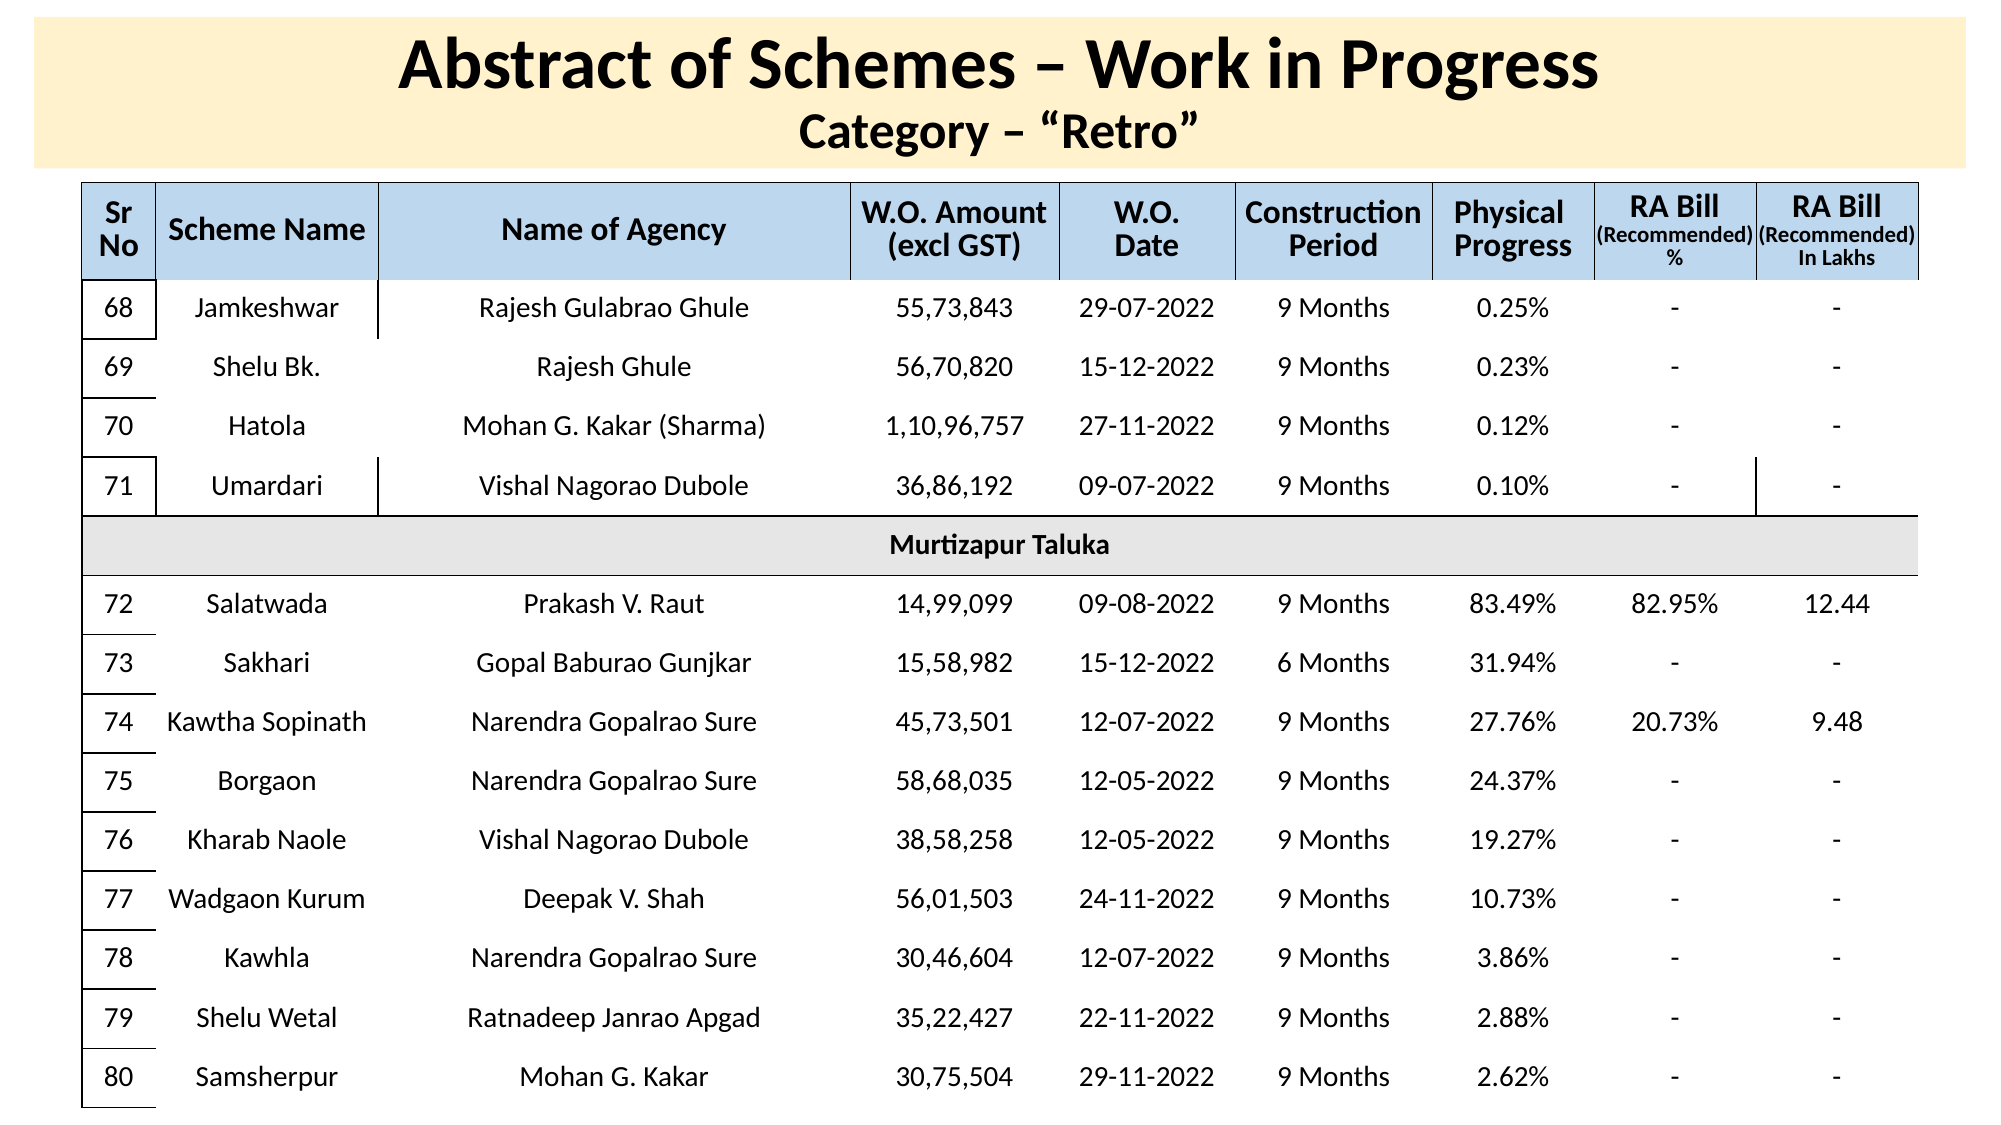

# Abstract of Schemes – Work in Progress Category – “Retro”
| Sr No | Scheme Name | Name of Agency | W.O. Amount (excl GST) | W.O. Date | Construction Period | Physical Progress | RA Bill (Recommended) % | RA Bill (Recommended) In Lakhs |
| --- | --- | --- | --- | --- | --- | --- | --- | --- |
| 68 | Jamkeshwar | Rajesh Gulabrao Ghule | 55,73,843 | 29-07-2022 | 9 Months | 0.25% | - | - |
| --- | --- | --- | --- | --- | --- | --- | --- | --- |
| 69 | Shelu Bk. | Rajesh Ghule | 56,70,820 | 15-12-2022 | 9 Months | 0.23% | - | - |
| 70 | Hatola | Mohan G. Kakar (Sharma) | 1,10,96,757 | 27-11-2022 | 9 Months | 0.12% | - | - |
| 71 | Umardari | Vishal Nagorao Dubole | 36,86,192 | 09-07-2022 | 9 Months | 0.10% | - | - |
| Murtizapur Taluka | Murtizapur Taluka |  |  |  |  |  |  |  |
| 72 | Salatwada | Prakash V. Raut | 14,99,099 | 09-08-2022 | 9 Months | 83.49% | 82.95% | 12.44 |
| 73 | Sakhari | Gopal Baburao Gunjkar | 15,58,982 | 15-12-2022 | 6 Months | 31.94% | - | - |
| 74 | Kawtha Sopinath | Narendra Gopalrao Sure | 45,73,501 | 12-07-2022 | 9 Months | 27.76% | 20.73% | 9.48 |
| 75 | Borgaon | Narendra Gopalrao Sure | 58,68,035 | 12-05-2022 | 9 Months | 24.37% | - | - |
| 76 | Kharab Naole | Vishal Nagorao Dubole | 38,58,258 | 12-05-2022 | 9 Months | 19.27% | - | - |
| 77 | Wadgaon Kurum | Deepak V. Shah | 56,01,503 | 24-11-2022 | 9 Months | 10.73% | - | - |
| 78 | Kawhla | Narendra Gopalrao Sure | 30,46,604 | 12-07-2022 | 9 Months | 3.86% | - | - |
| 79 | Shelu Wetal | Ratnadeep Janrao Apgad | 35,22,427 | 22-11-2022 | 9 Months | 2.88% | - | - |
| 80 | Samsherpur | Mohan G. Kakar | 30,75,504 | 29-11-2022 | 9 Months | 2.62% | - | - |